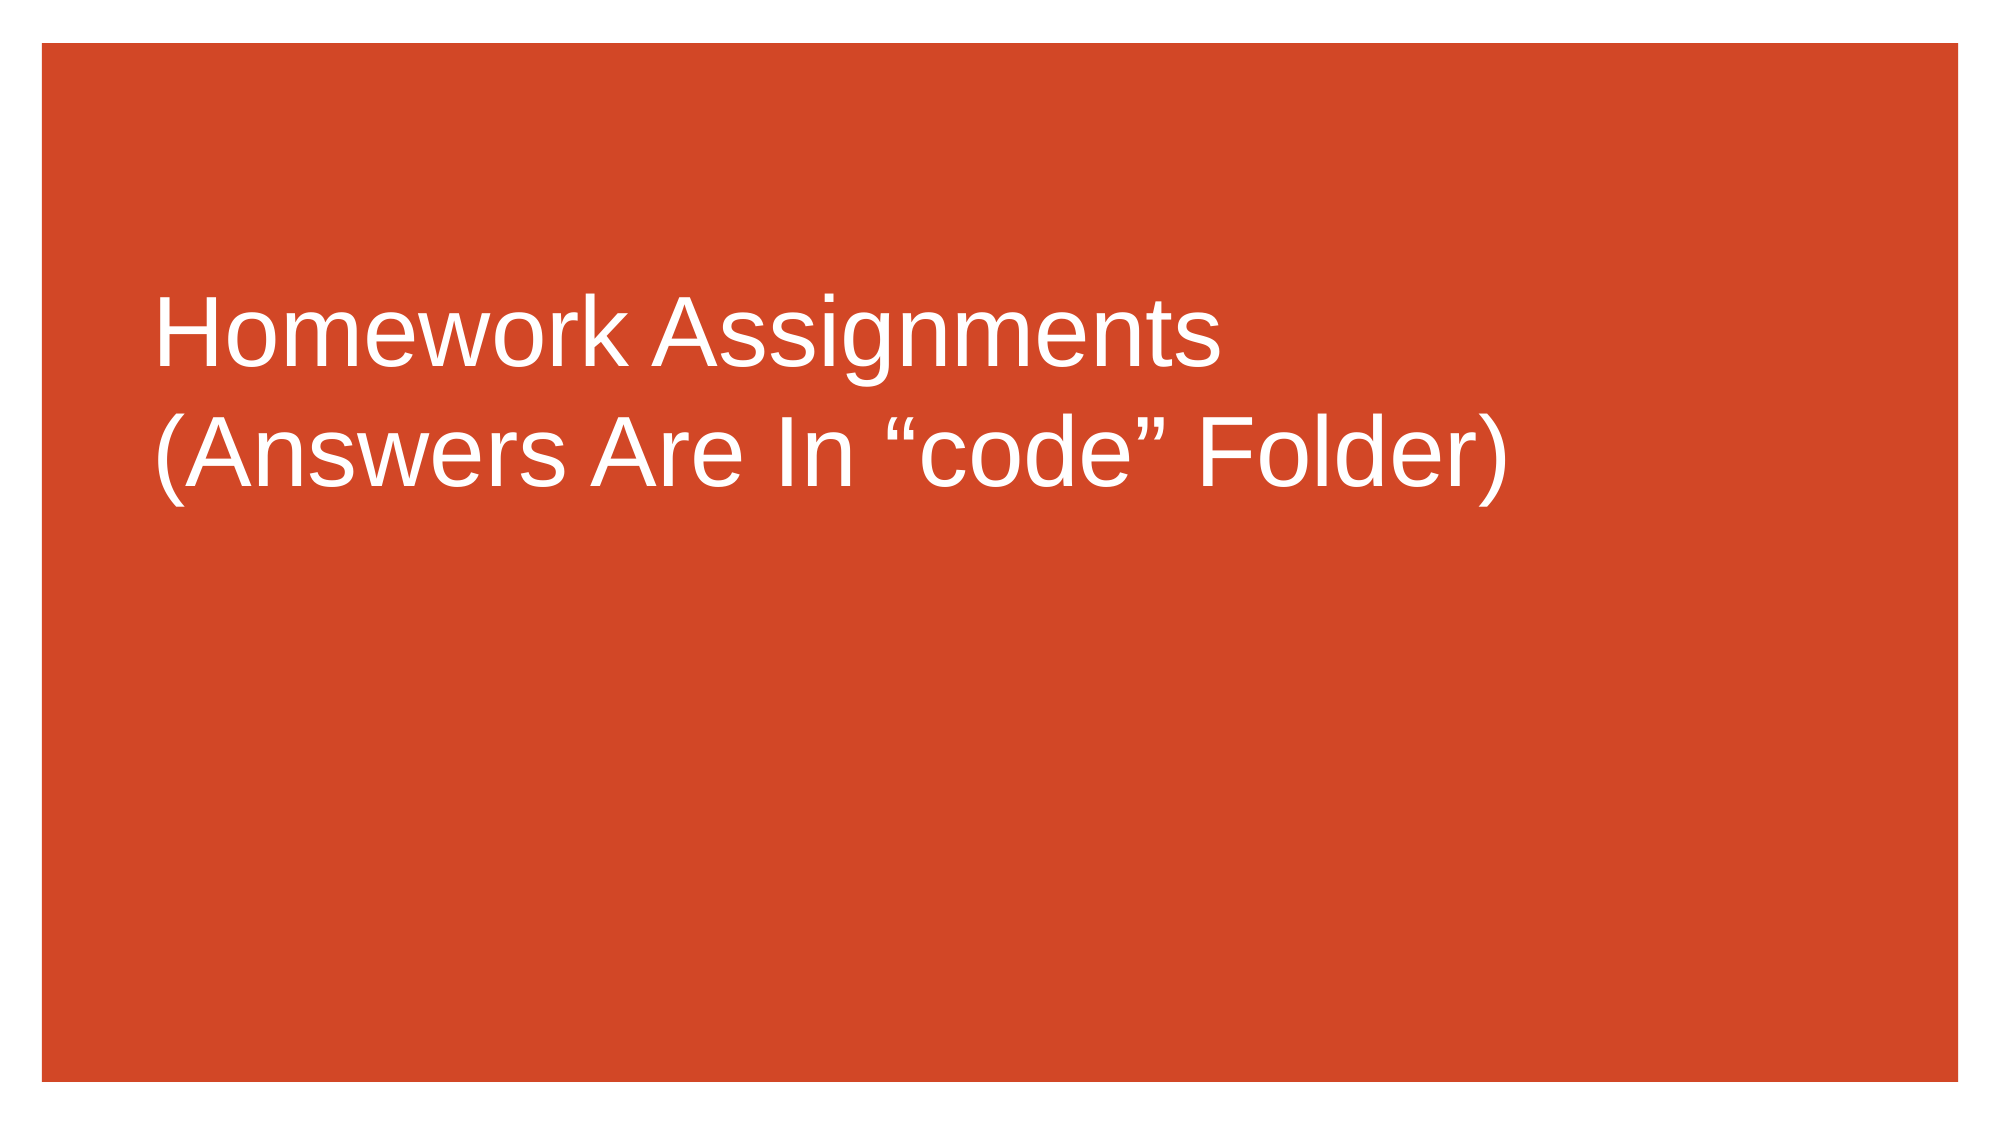

# Homework Assignments (Answers Are In “code” Folder)